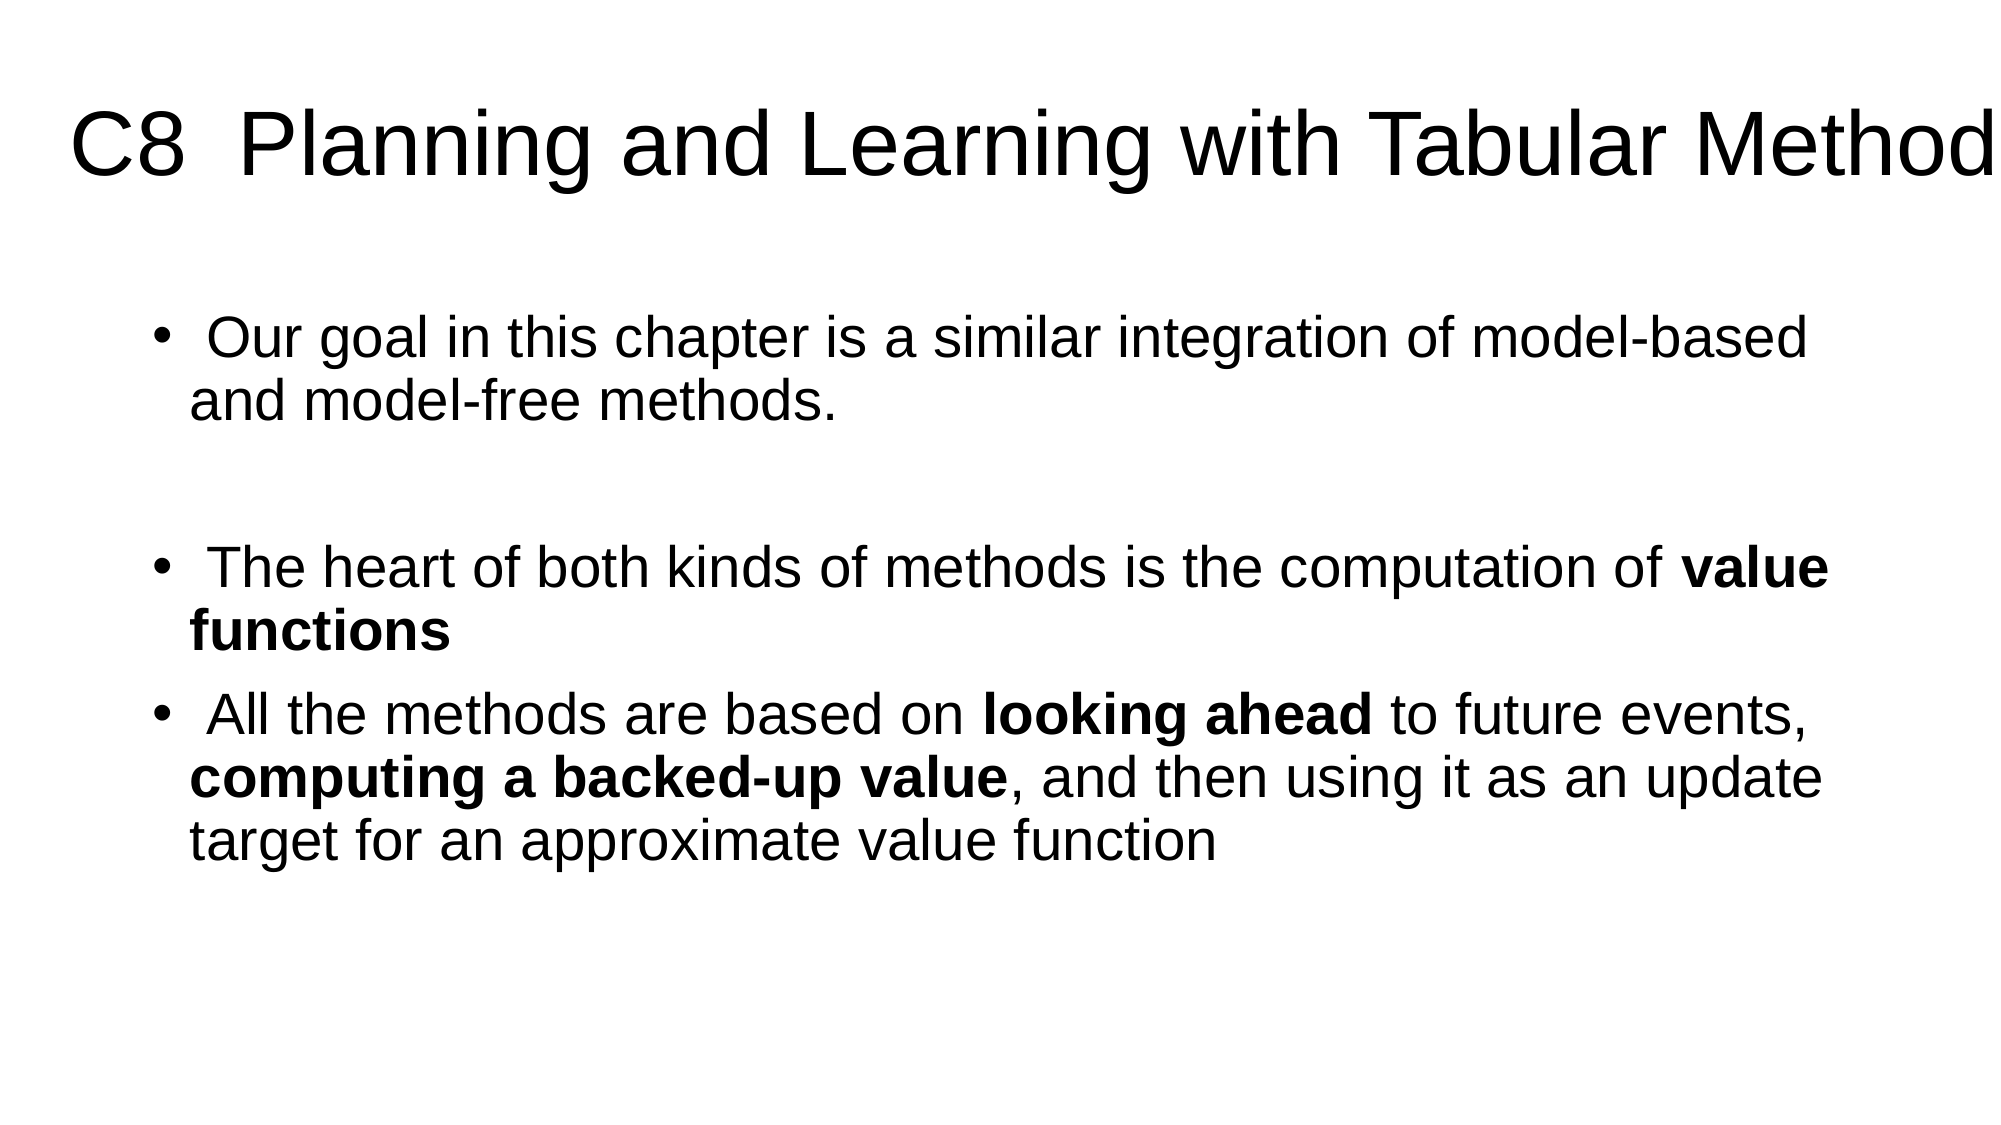

# C8  Planning and Learning with Tabular Method
 Our goal in this chapter is a similar integration of model-based and model-free methods.

 The heart of both kinds of methods is the computation of value functions
 All the methods are based on looking ahead to future events, computing a backed-up value, and then using it as an update target for an approximate value function